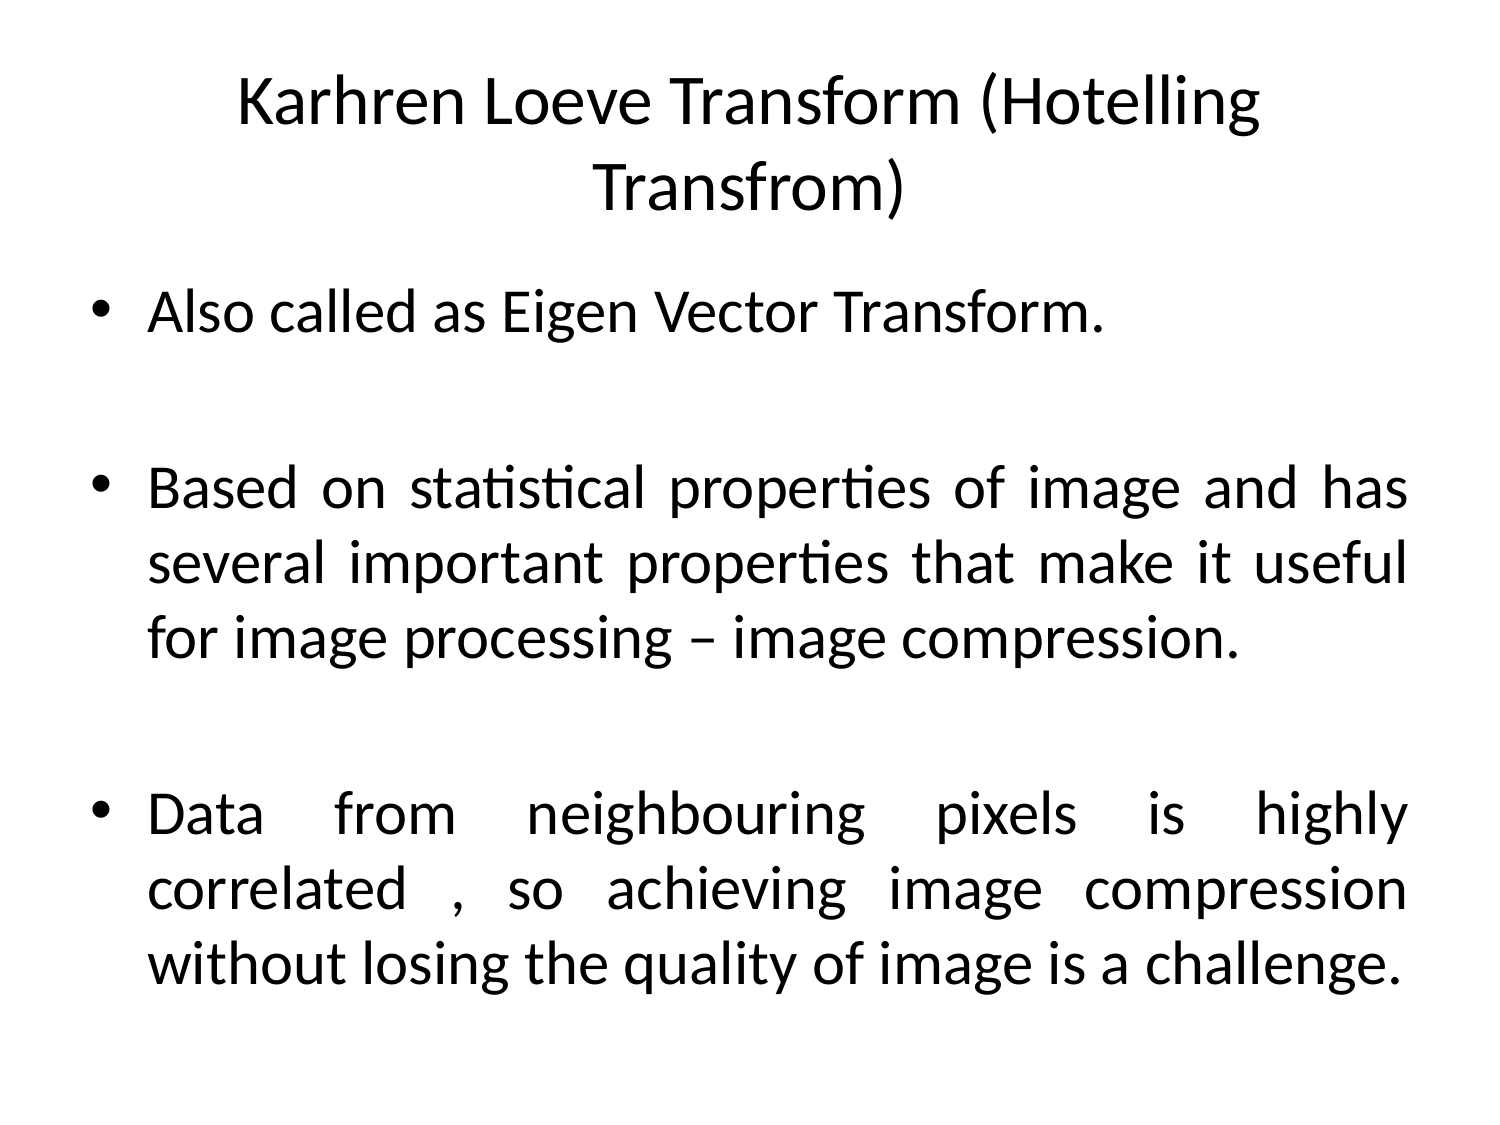

# Karhren Loeve Transform (Hotelling Transfrom)
Also called as Eigen Vector Transform.

Based on statistical properties of image and has several important properties that make it useful for image processing – image compression.

Data from neighbouring pixels is highly correlated , so achieving image compression without losing the quality of image is a challenge.